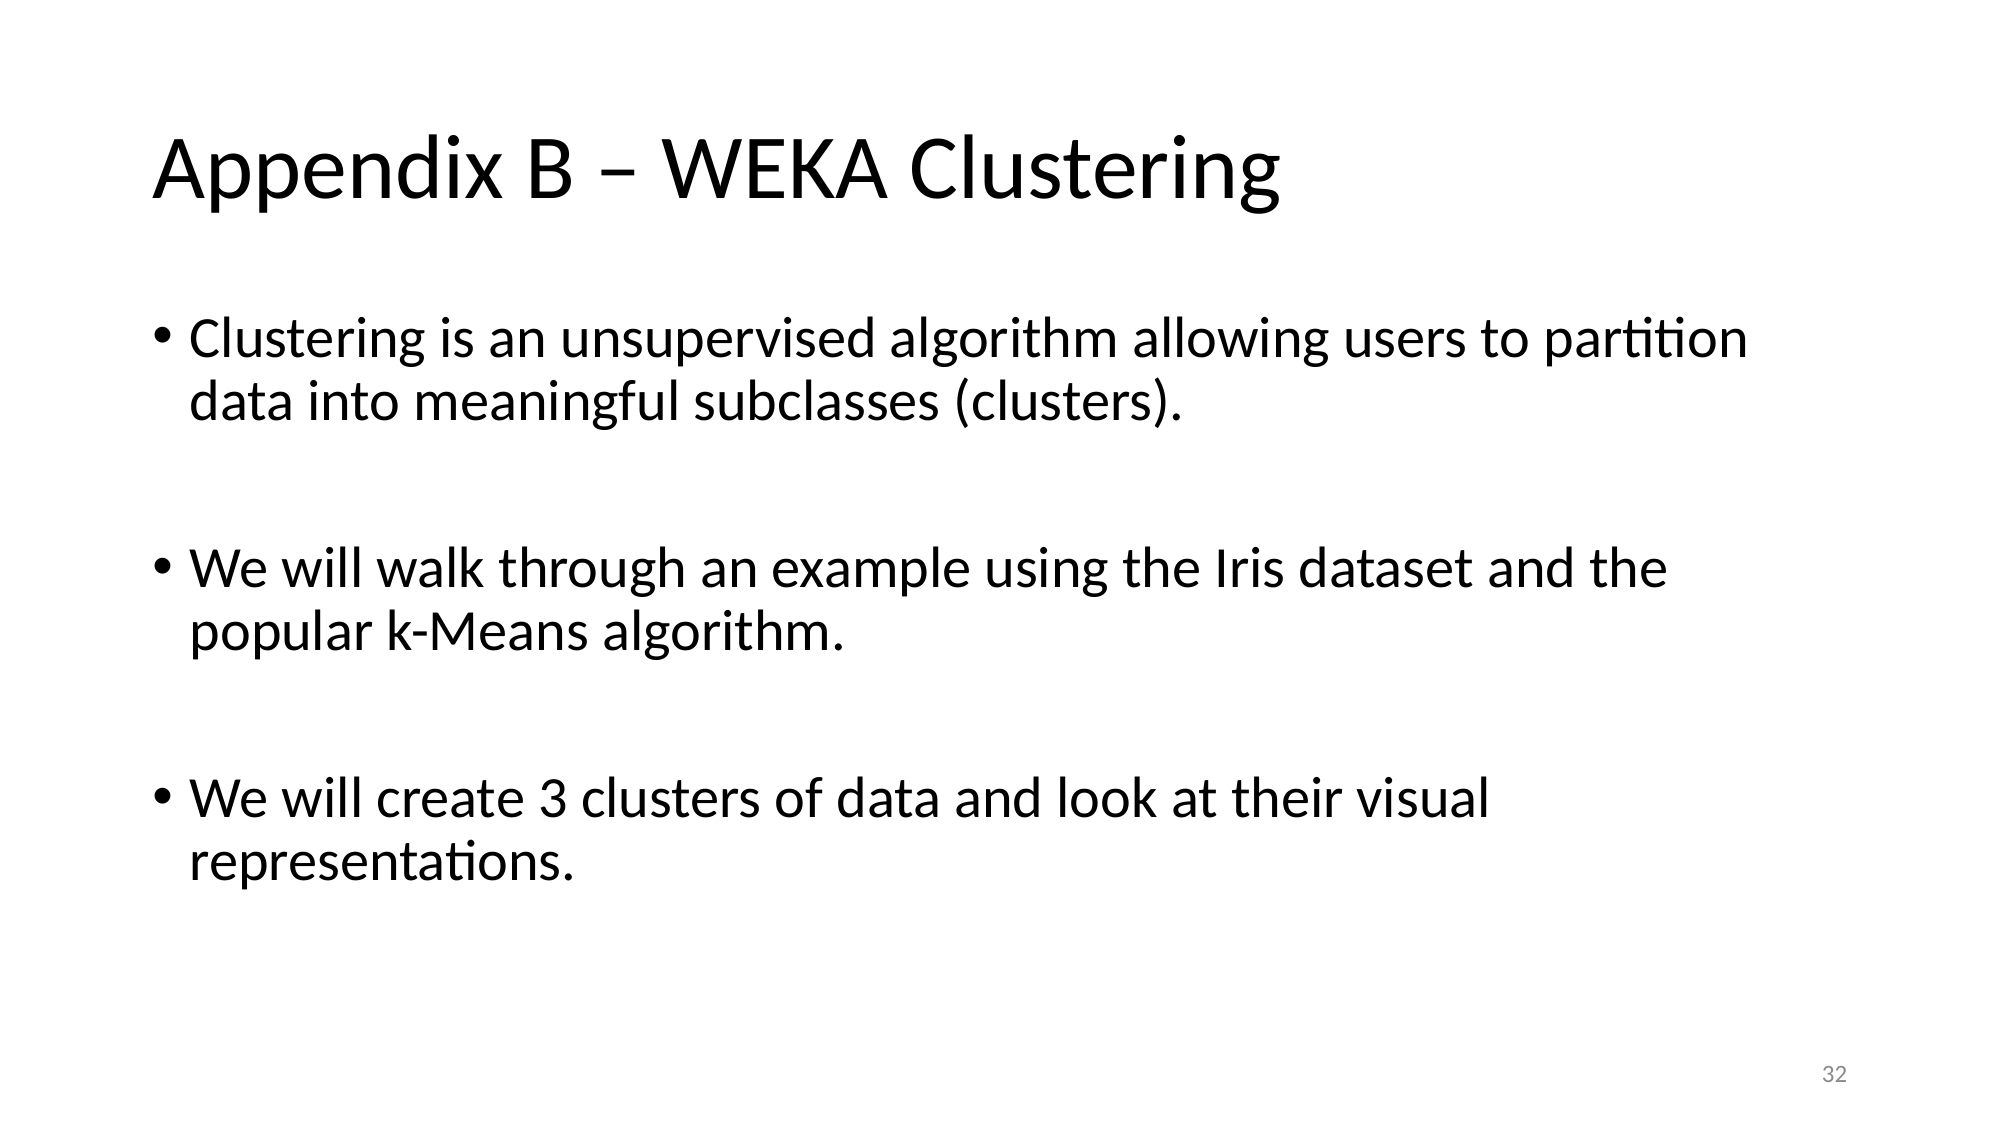

# Appendix B – WEKA Clustering
Clustering is an unsupervised algorithm allowing users to partition data into meaningful subclasses (clusters).

We will walk through an example using the Iris dataset and the popular k-Means algorithm.

We will create 3 clusters of data and look at their visual representations.

32